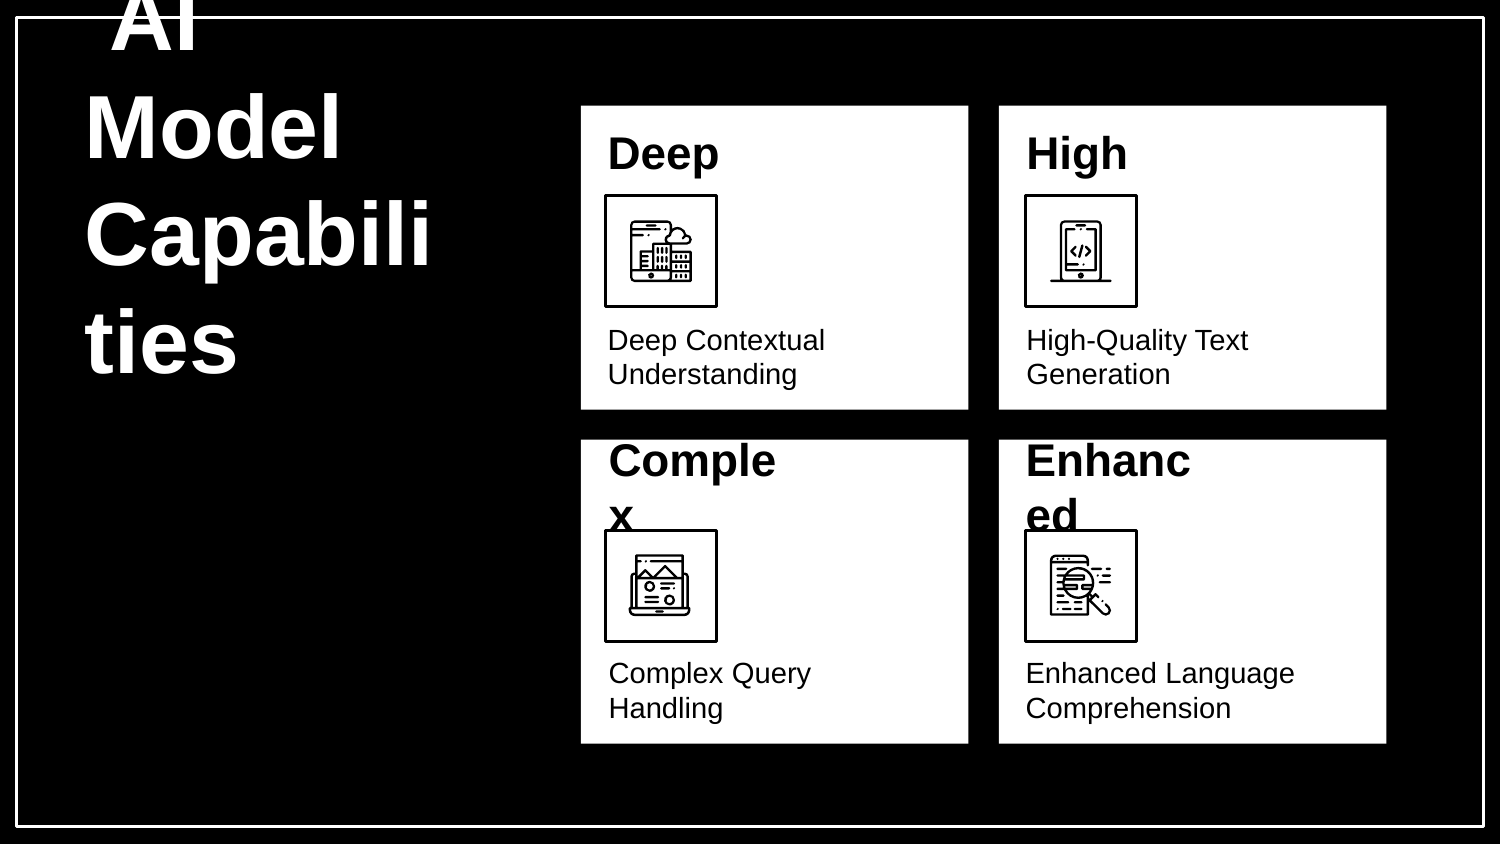

# AI Model Capabilities
Deep
High

Deep Contextual Understanding
High-Quality Text Generation

Complex
Enhanced

Enhanced Language Comprehension
Complex Query Handling